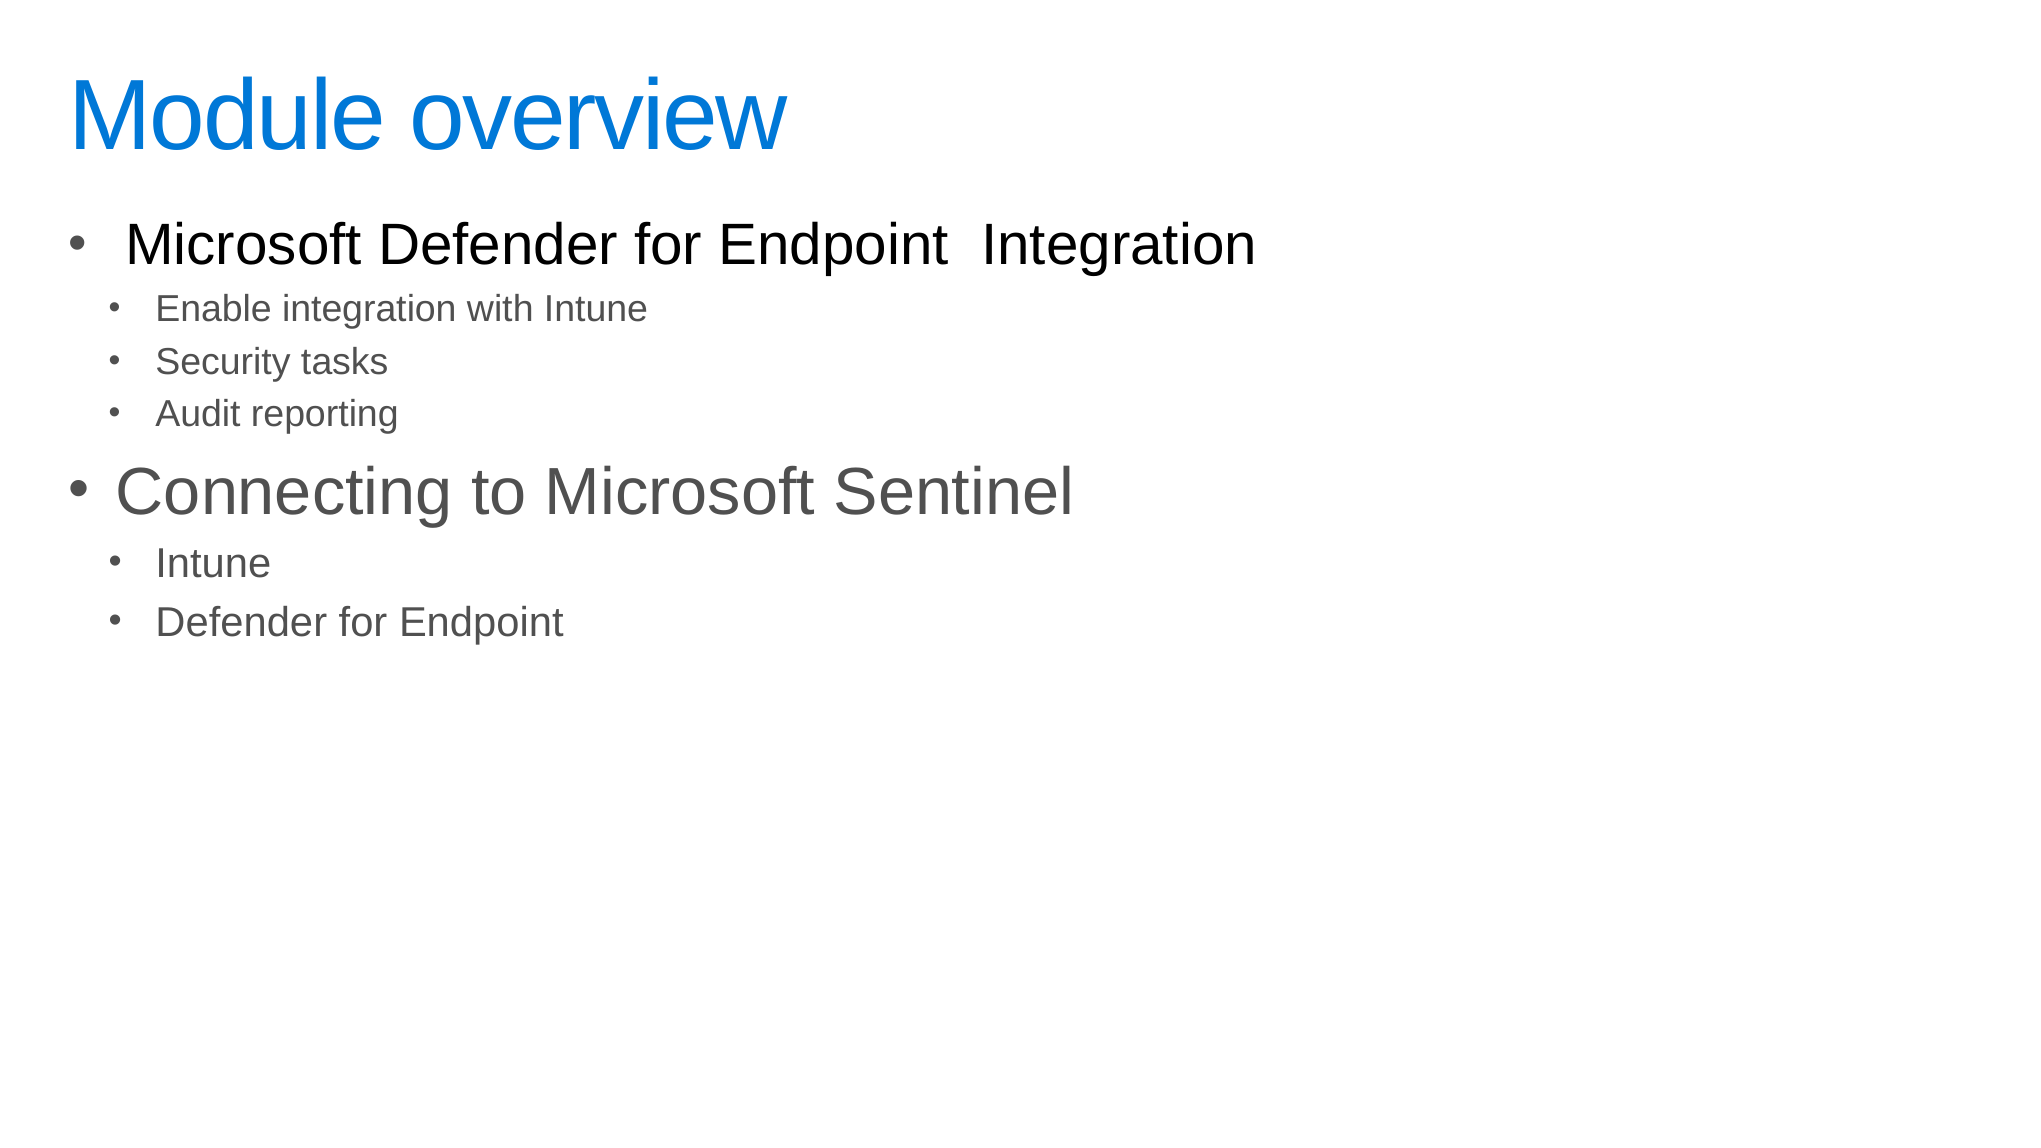

# Module overview
Microsoft Defender for Endpoint  Integration
Enable integration with Intune
Security tasks
Audit reporting
Connecting to Microsoft Sentinel
Intune
Defender for Endpoint